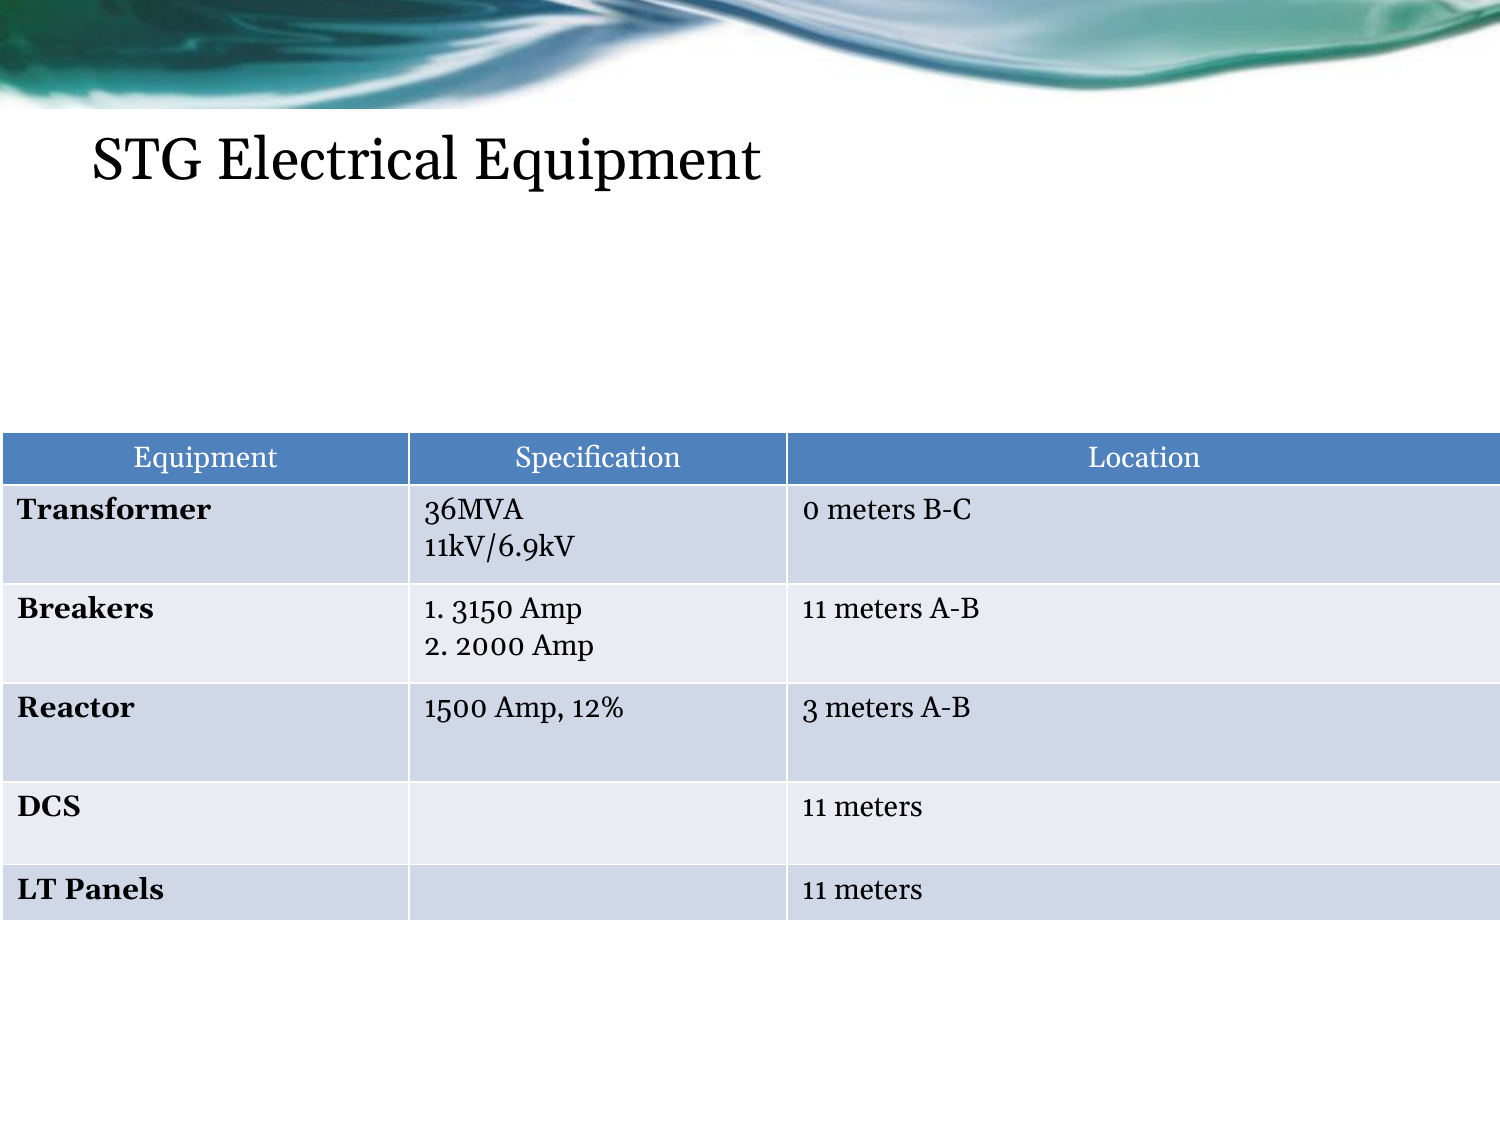

# STG Electrical Equipment
| Equipment | Specification | Location |
| --- | --- | --- |
| Transformer | 36MVA 11kV/6.9kV | 0 meters B-C |
| Breakers | 1. 3150 Amp 2. 2000 Amp | 11 meters A-B |
| Reactor | 1500 Amp, 12% | 3 meters A-B |
| DCS |  | 11 meters |
| LT Panels |  | 11 meters |